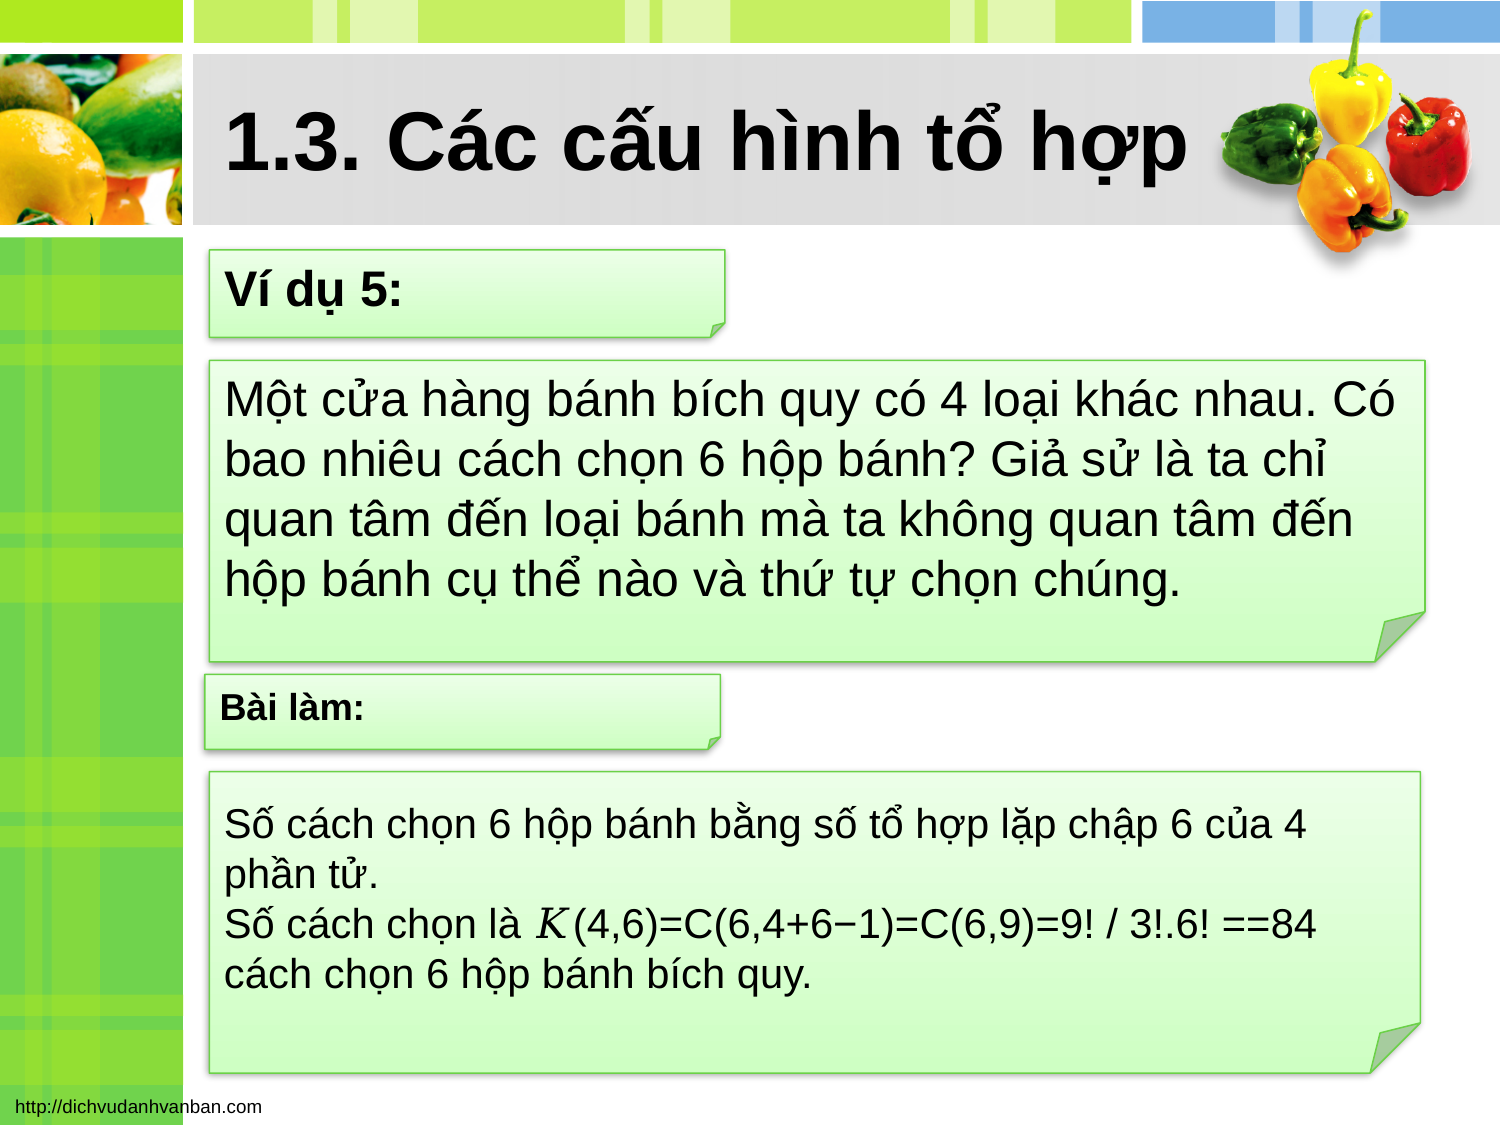

# 1.3. Các cấu hình tổ hợp
Ví dụ 5:
Một cửa hàng bánh bích quy có 4 loại khác nhau. Có bao nhiêu cách chọn 6 hộp bánh? Giả sử là ta chỉ quan tâm đến loại bánh mà ta không quan tâm đến hộp bánh cụ thể nào và thứ tự chọn chúng.
Bài làm:
Số cách chọn 6 hộp bánh bằng số tổ hợp lặp chập 6 của 4 phần tử.
Số cách chọn là 𝐾(4,6)=C(6,4+6−1)=C(6,9)=9! / 3!.6! ==84 cách chọn 6 hộp bánh bích quy.